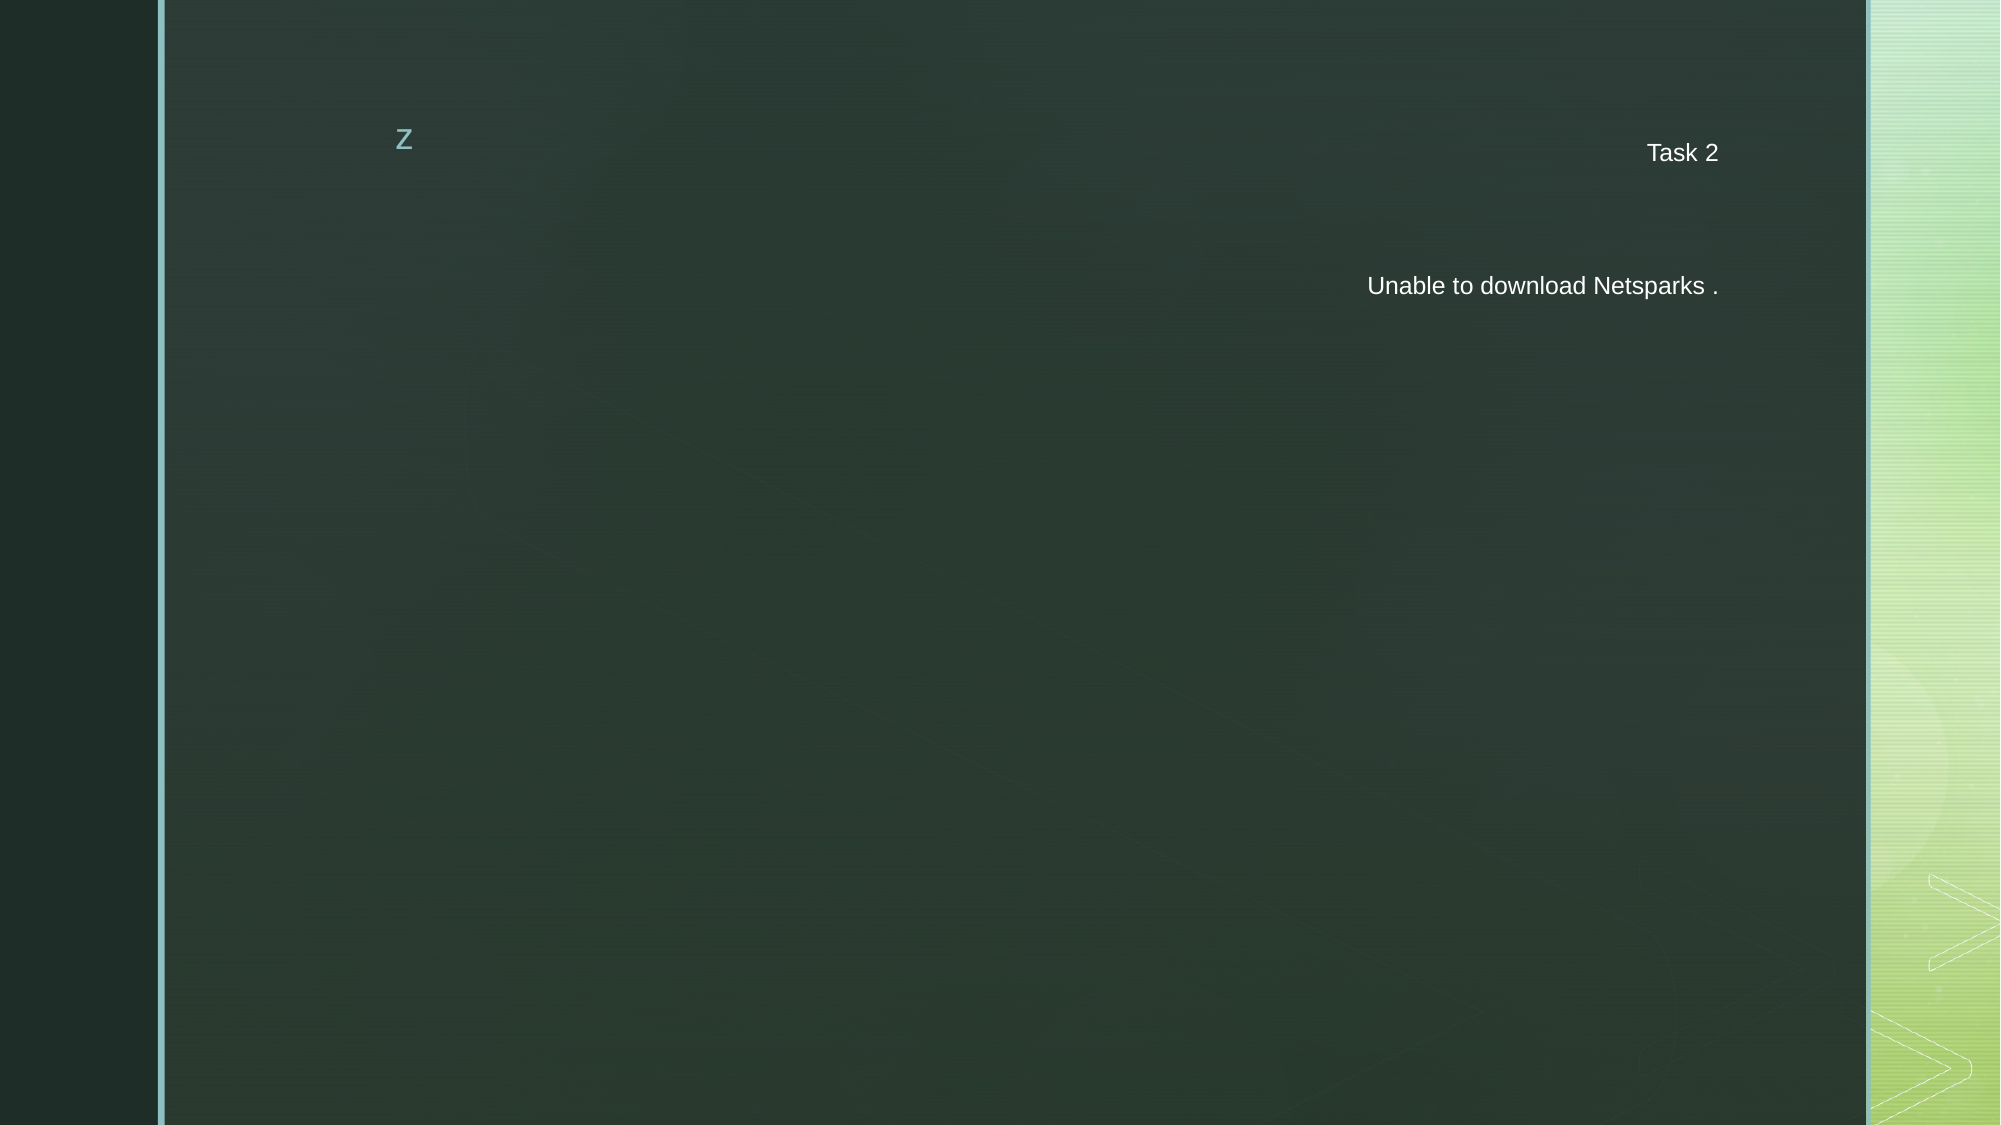

# Task 2 Unable to download Netsparks .